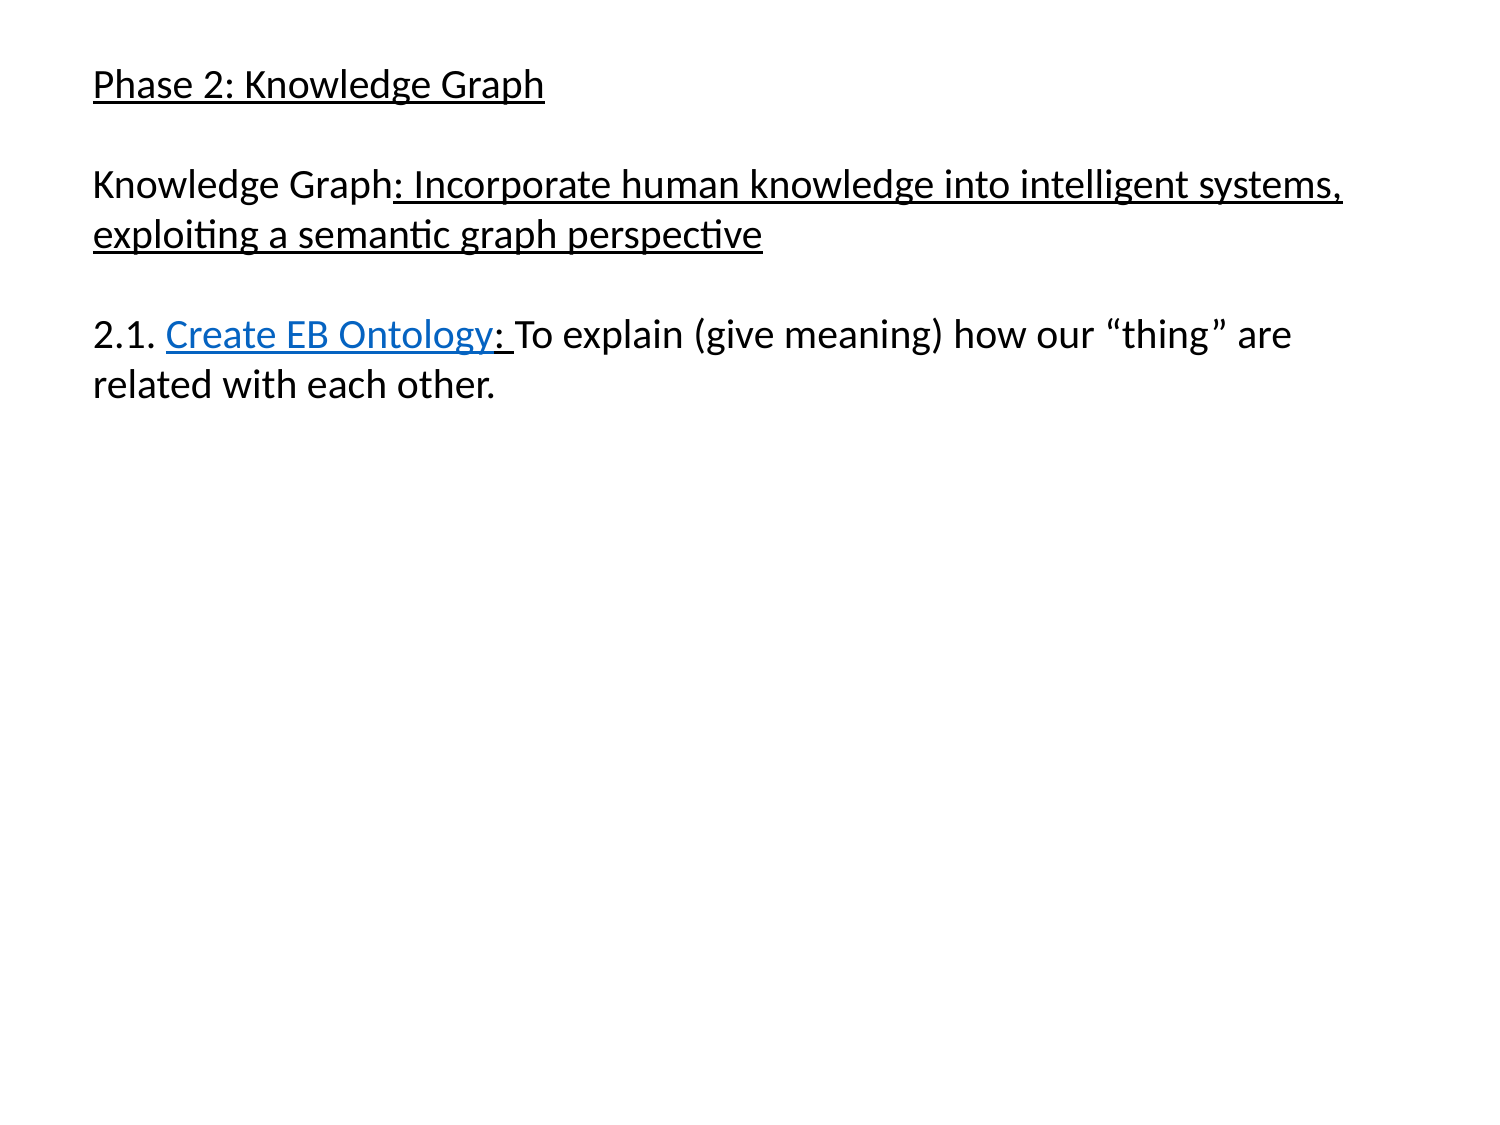

Phase 2: Knowledge Graph

Knowledge Graph: Incorporate human knowledge into intelligent systems, exploiting a semantic graph perspective

2.1. Create EB Ontology: To explain (give meaning) how our “thing” are related with each other.